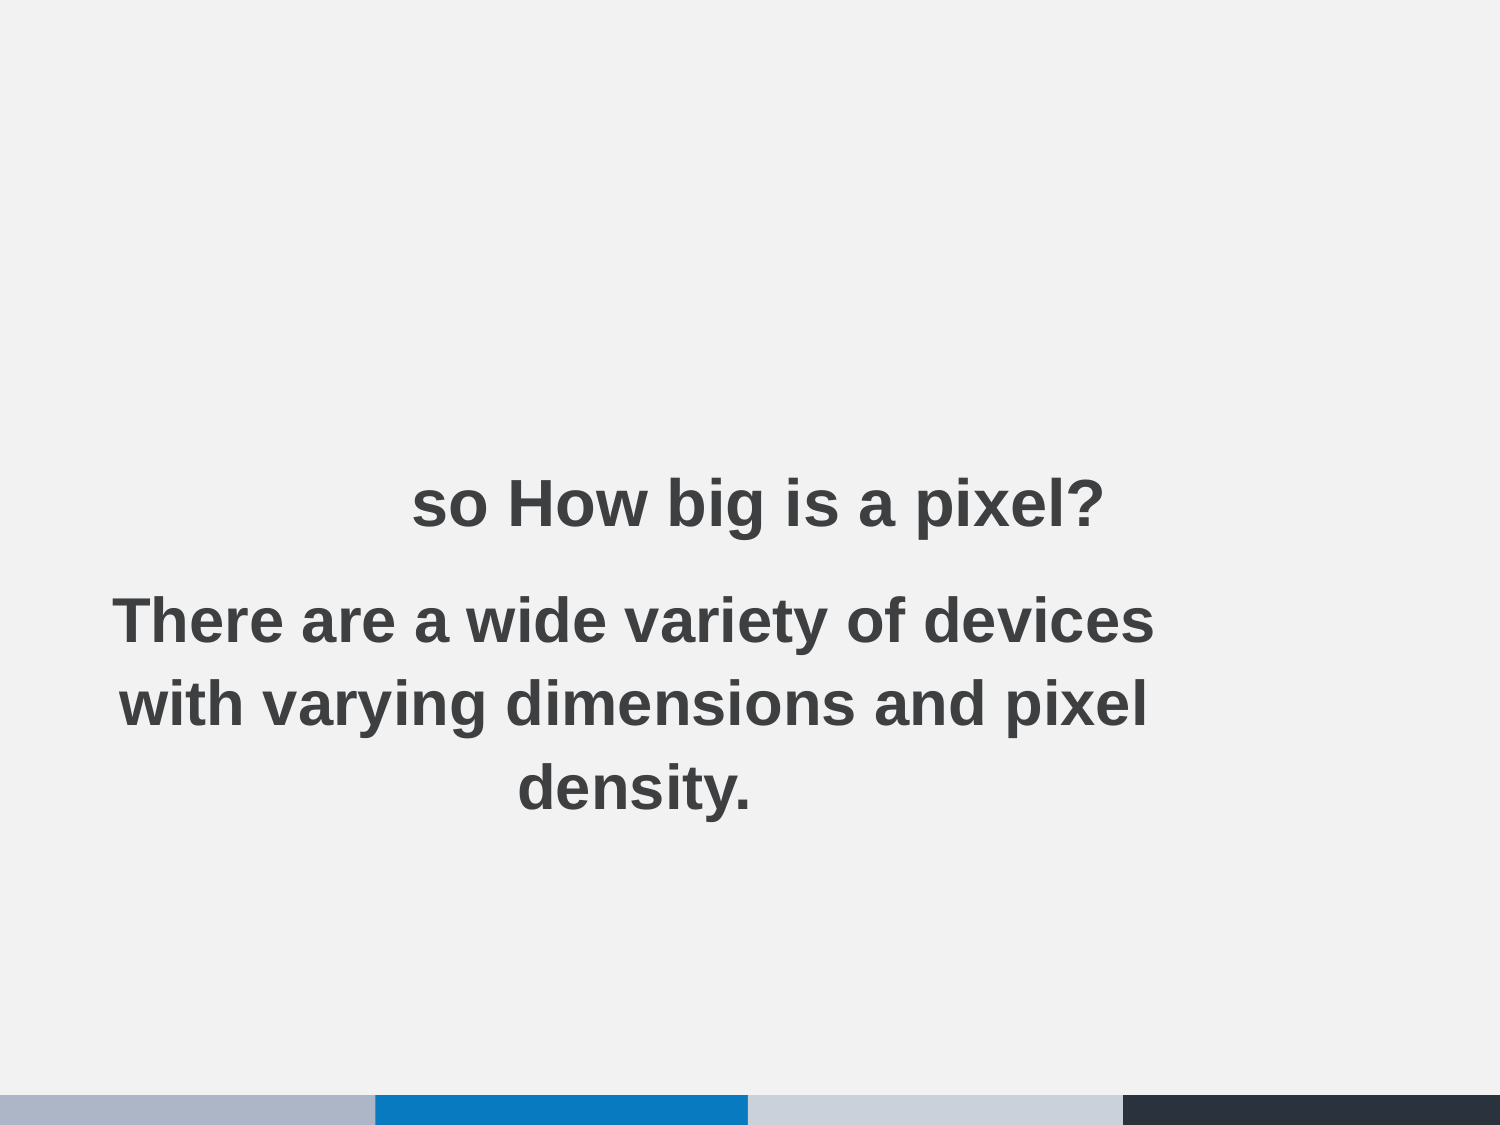

# so How big is a pixel?
There are a wide variety of devices with varying dimensions and pixel density.